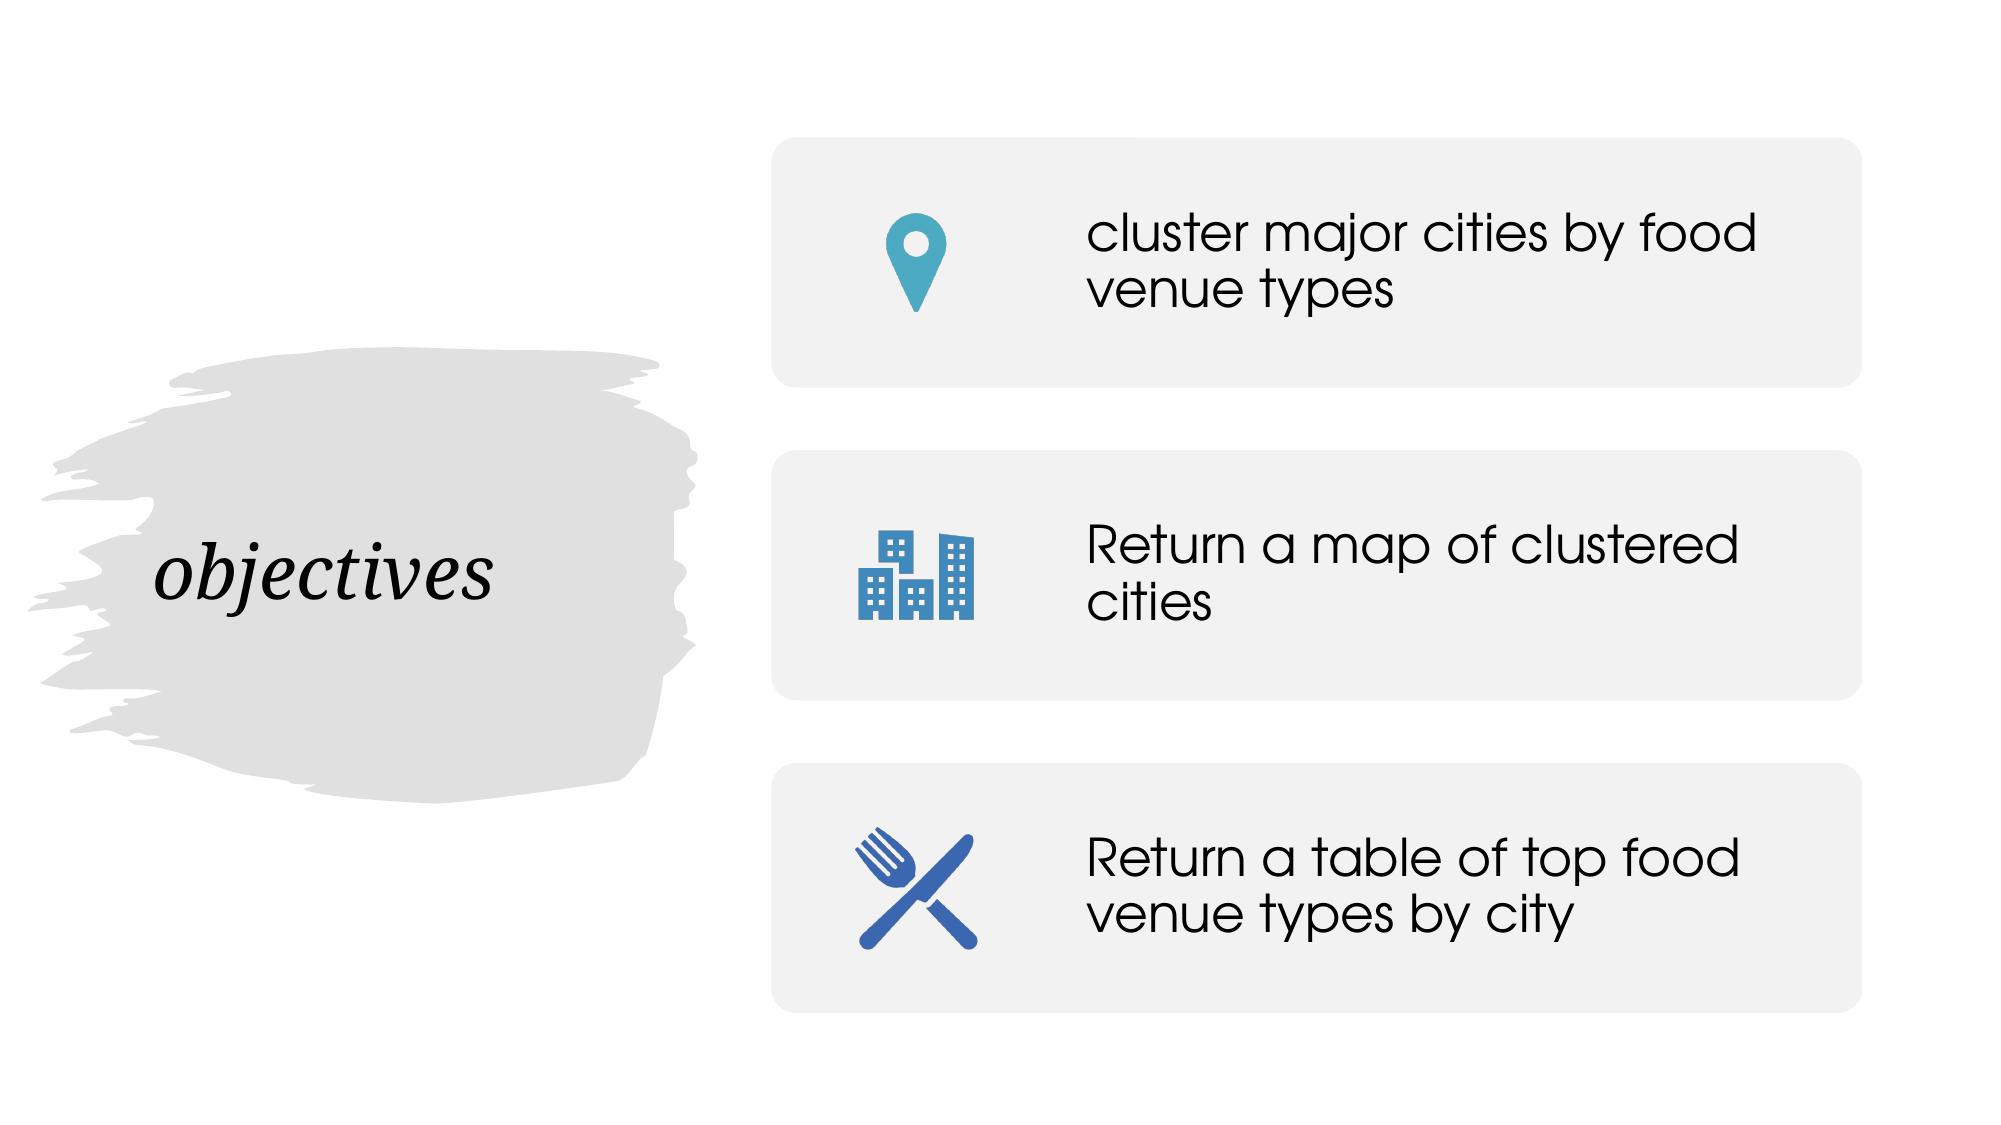

cluster major cities by food venue types
Return a map of clustered cities
Return a table of top food venue types by city
# objectives